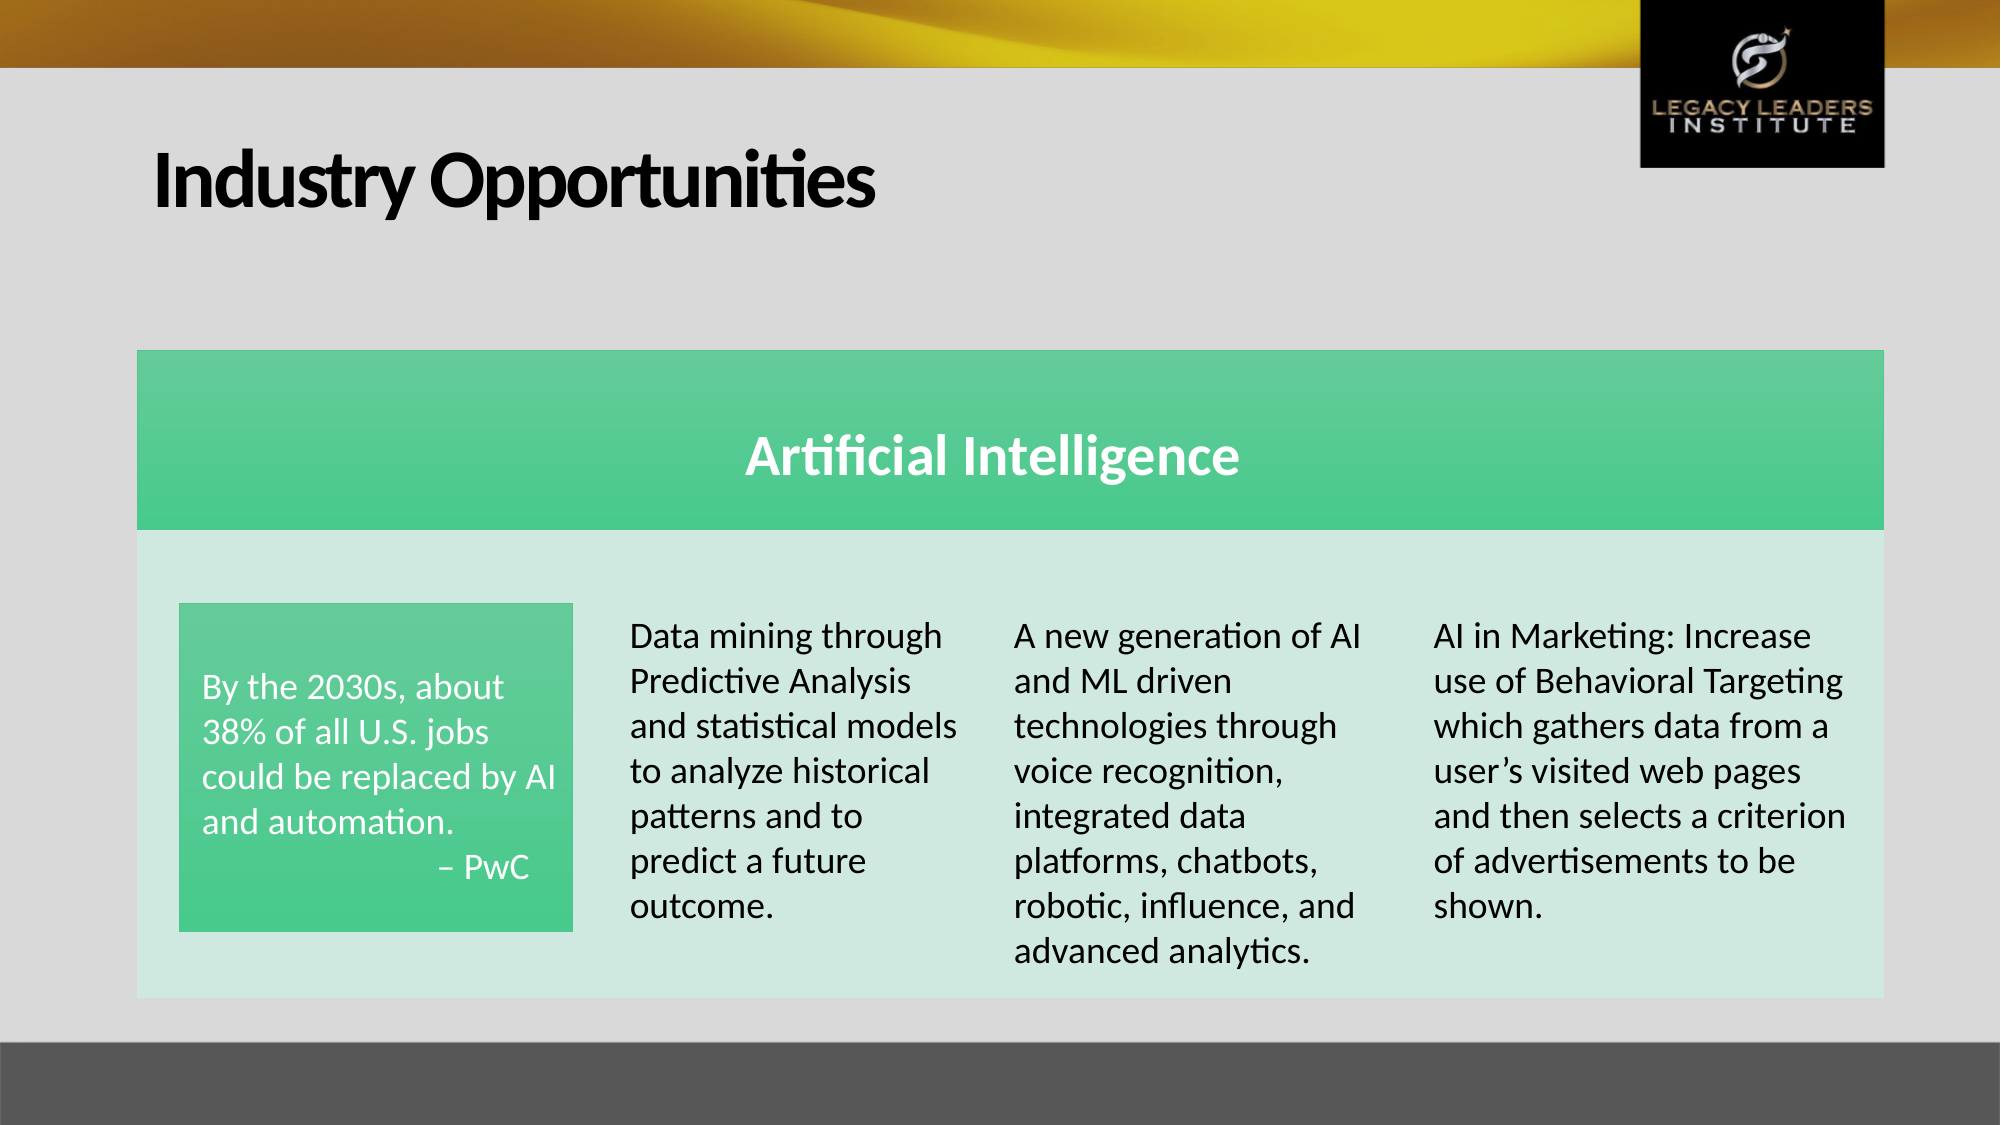

# Industry Opportunities

Artificial Intelligence

Data mining through Predictive Analysis and statistical models to analyze historical patterns and to predict a future outcome.

A new generation of AI and ML driven technologies through voice recognition, integrated data platforms, chatbots, robotic, influence, and advanced analytics.

AI in Marketing: Increase use of Behavioral Targeting which gathers data from a user’s visited web pages and then selects a criterion of advertisements to be shown.
By the 2030s, about 38% of all U.S. jobs could be replaced by AI and automation.          	          – PwC